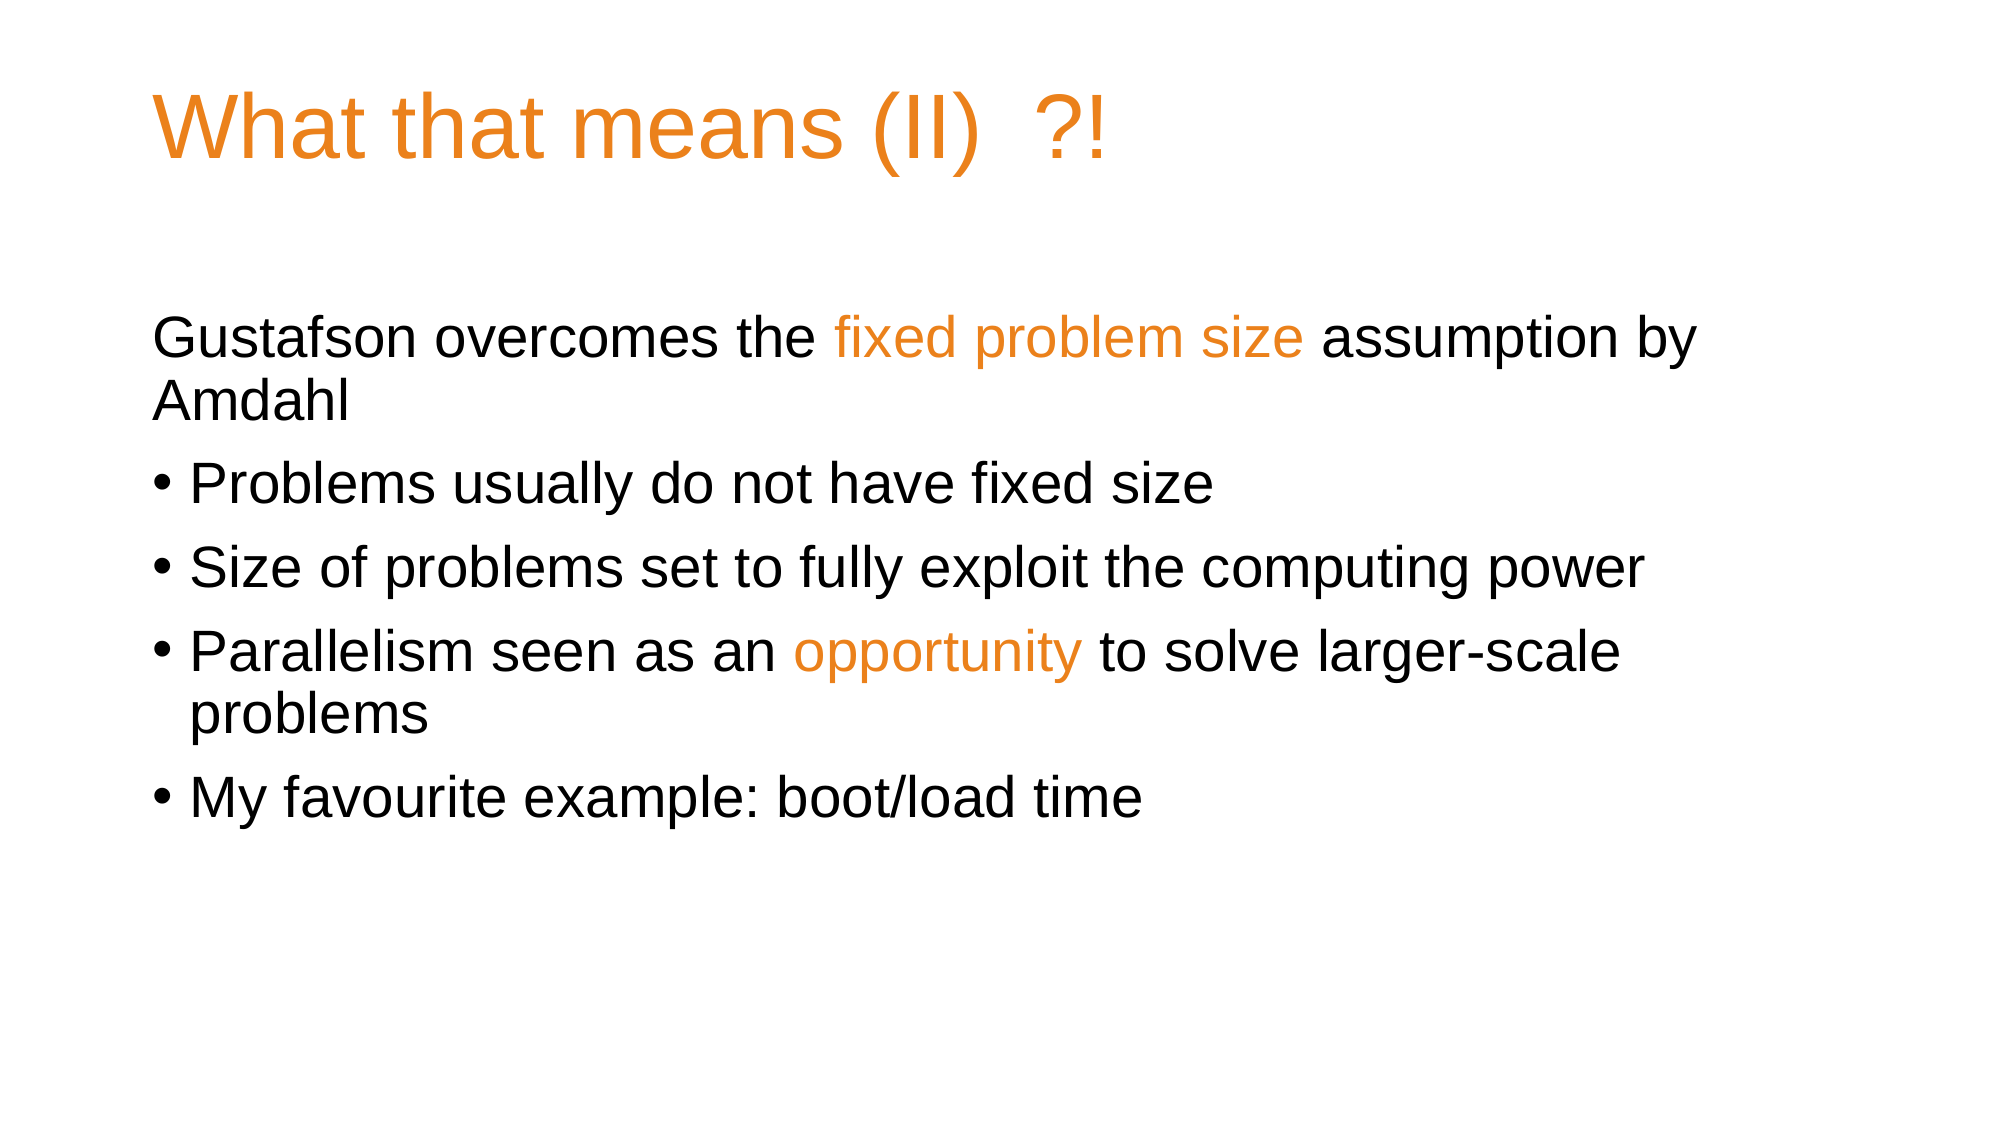

# What that means (II)  ?!
Gustafson overcomes the fixed problem size assumption by Amdahl
Problems usually do not have fixed size
Size of problems set to fully exploit the computing power
Parallelism seen as an opportunity to solve larger-scale problems
My favourite example: boot/load time